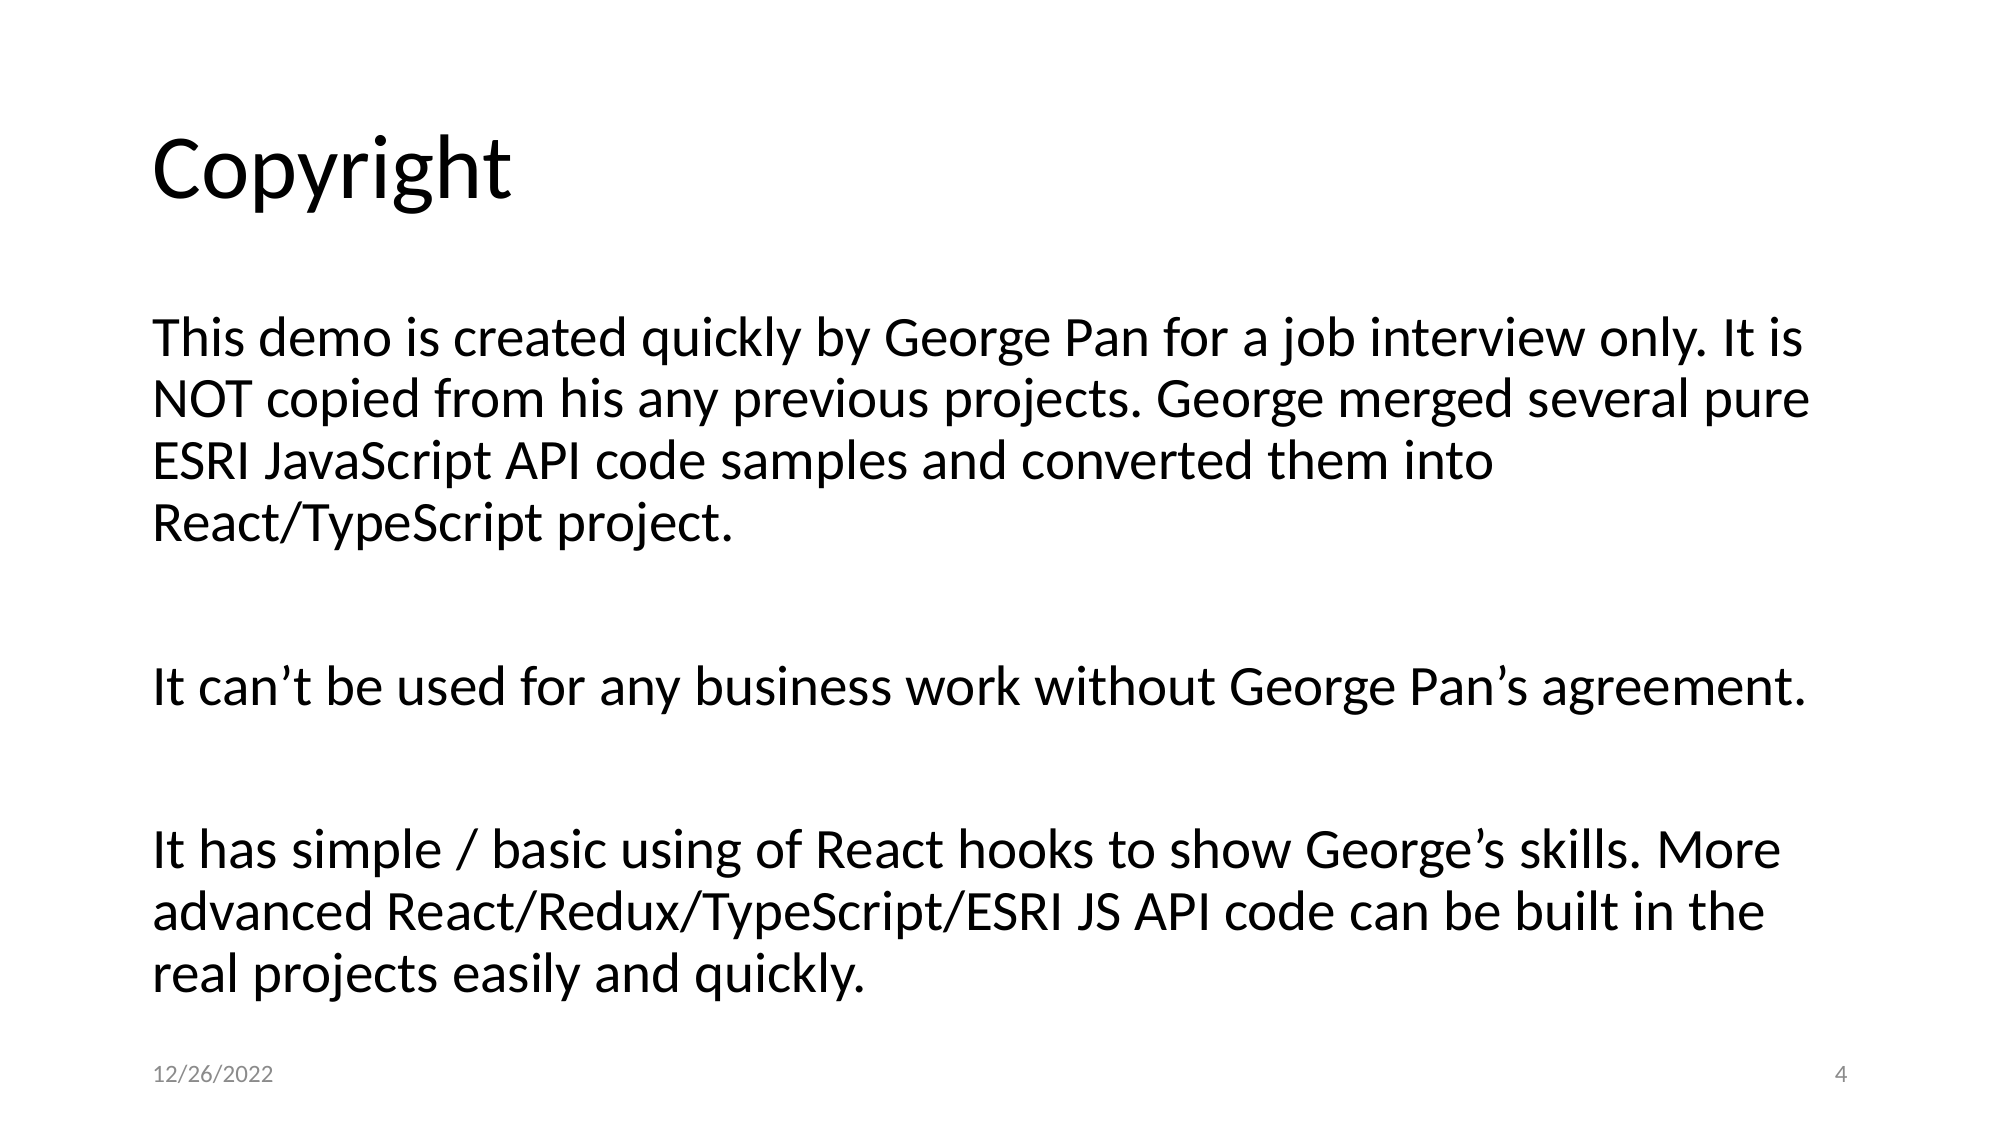

# Copyright
This demo is created quickly by George Pan for a job interview only. It is NOT copied from his any previous projects. George merged several pure ESRI JavaScript API code samples and converted them into React/TypeScript project.

It can’t be used for any business work without George Pan’s agreement.

It has simple / basic using of React hooks to show George’s skills. More advanced React/Redux/TypeScript/ESRI JS API code can be built in the real projects easily and quickly.
12/26/2022
4